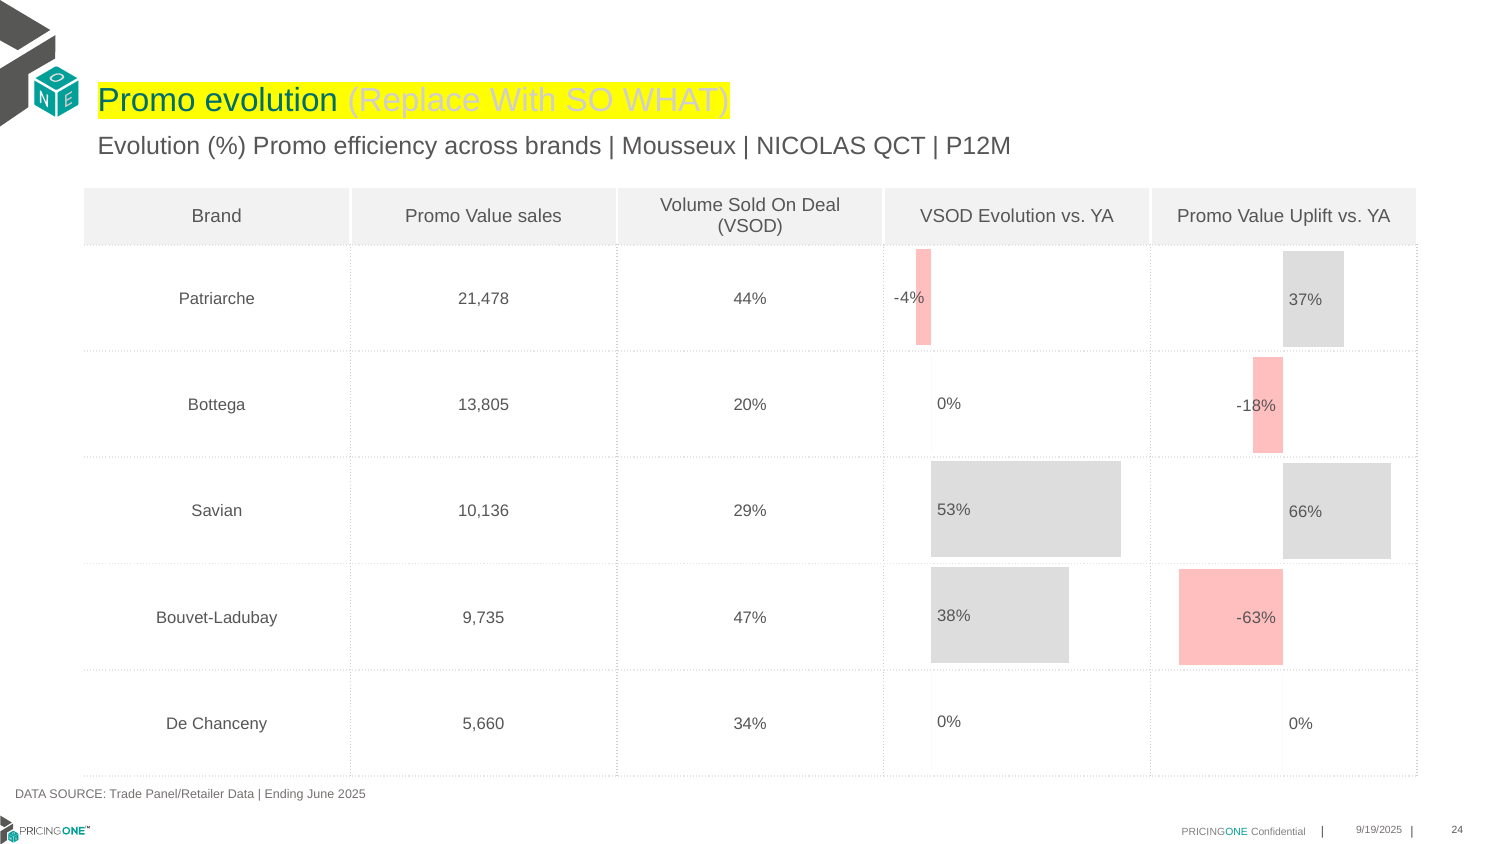

# Promo evolution (Replace With SO WHAT)
Evolution (%) Promo efficiency across brands | Mousseux | NICOLAS QCT | P12M
| Brand | Promo Value sales | Volume Sold On Deal (VSOD) | VSOD Evolution vs. YA | Promo Value Uplift vs. YA |
| --- | --- | --- | --- | --- |
| Patriarche | 21,478 | 44% |  |  |
| Bottega | 13,805 | 20% |  |  |
| Savian | 10,136 | 29% |  |  |
| Bouvet-Ladubay | 9,735 | 47% |  |  |
| De Chanceny | 5,660 | 34% |  |  |

### Chart

| Category | VSOD Evaluation vs YA |
|---|---|
| Patriarche | -0.04300000000000004 |
| Bottega | 0.0 |
| Savian | 0.526 |
| Bouvet-Ladubay | 0.3819999999999999 |
| De Chanceny | 0.0 |

### Chart

| Category | Promo Value Uplift vs YA |
|---|---|
| Patriarche | 0.3706349183268154 |
| Bottega | -0.17914388609090537 |
| Savian | 0.6569588226139766 |
| Bouvet-Ladubay | -0.6260237879420942 |
| De Chanceny | 0.0 |
DATA SOURCE: Trade Panel/Retailer Data | Ending June 2025

9/19/2025
24